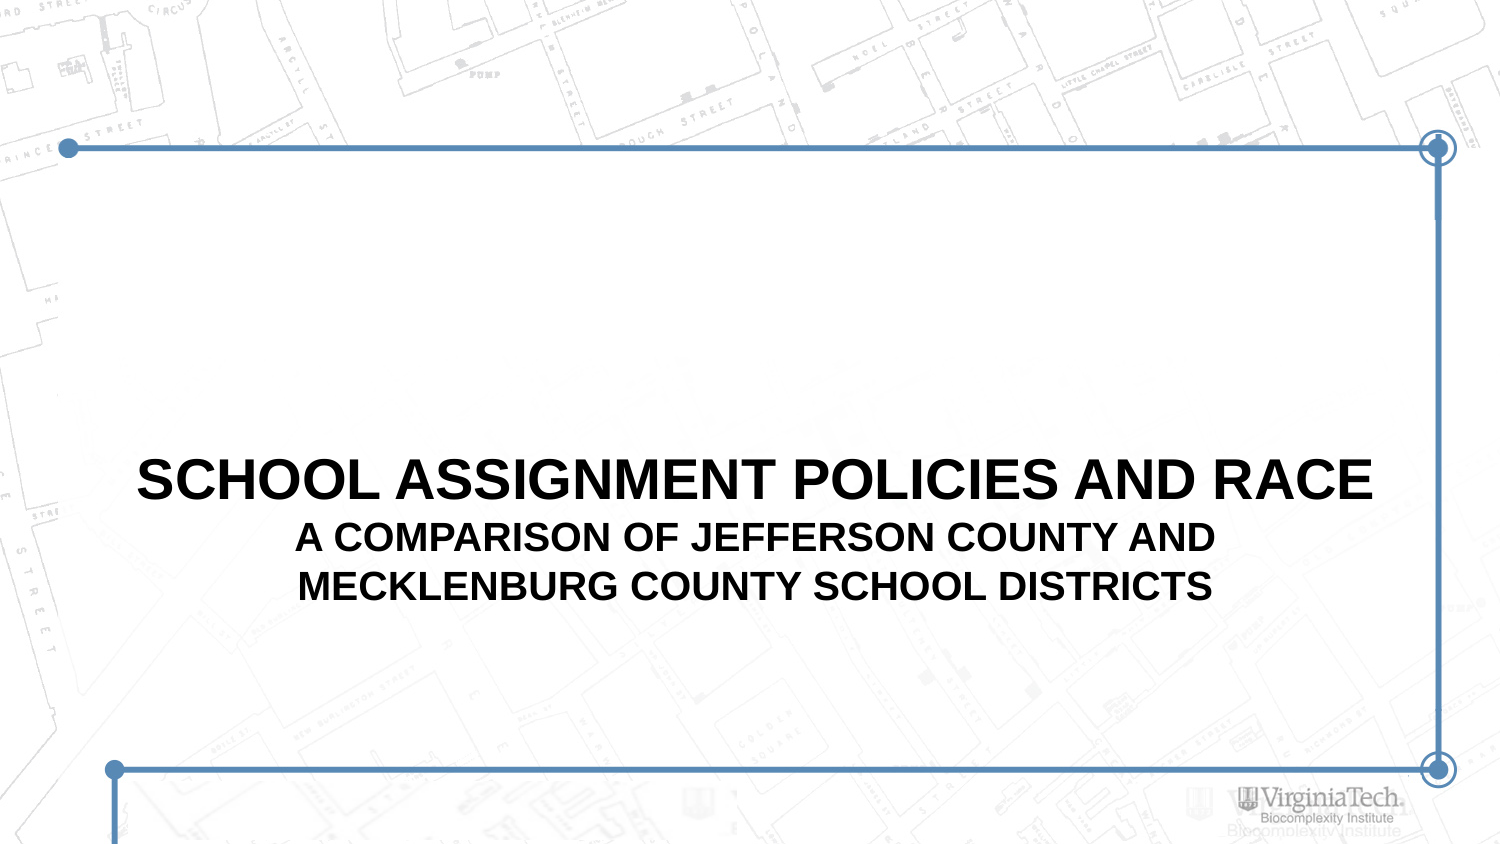

# School Assignment Policies and Race A comparison of Jefferson county and mecklenburg county school districts